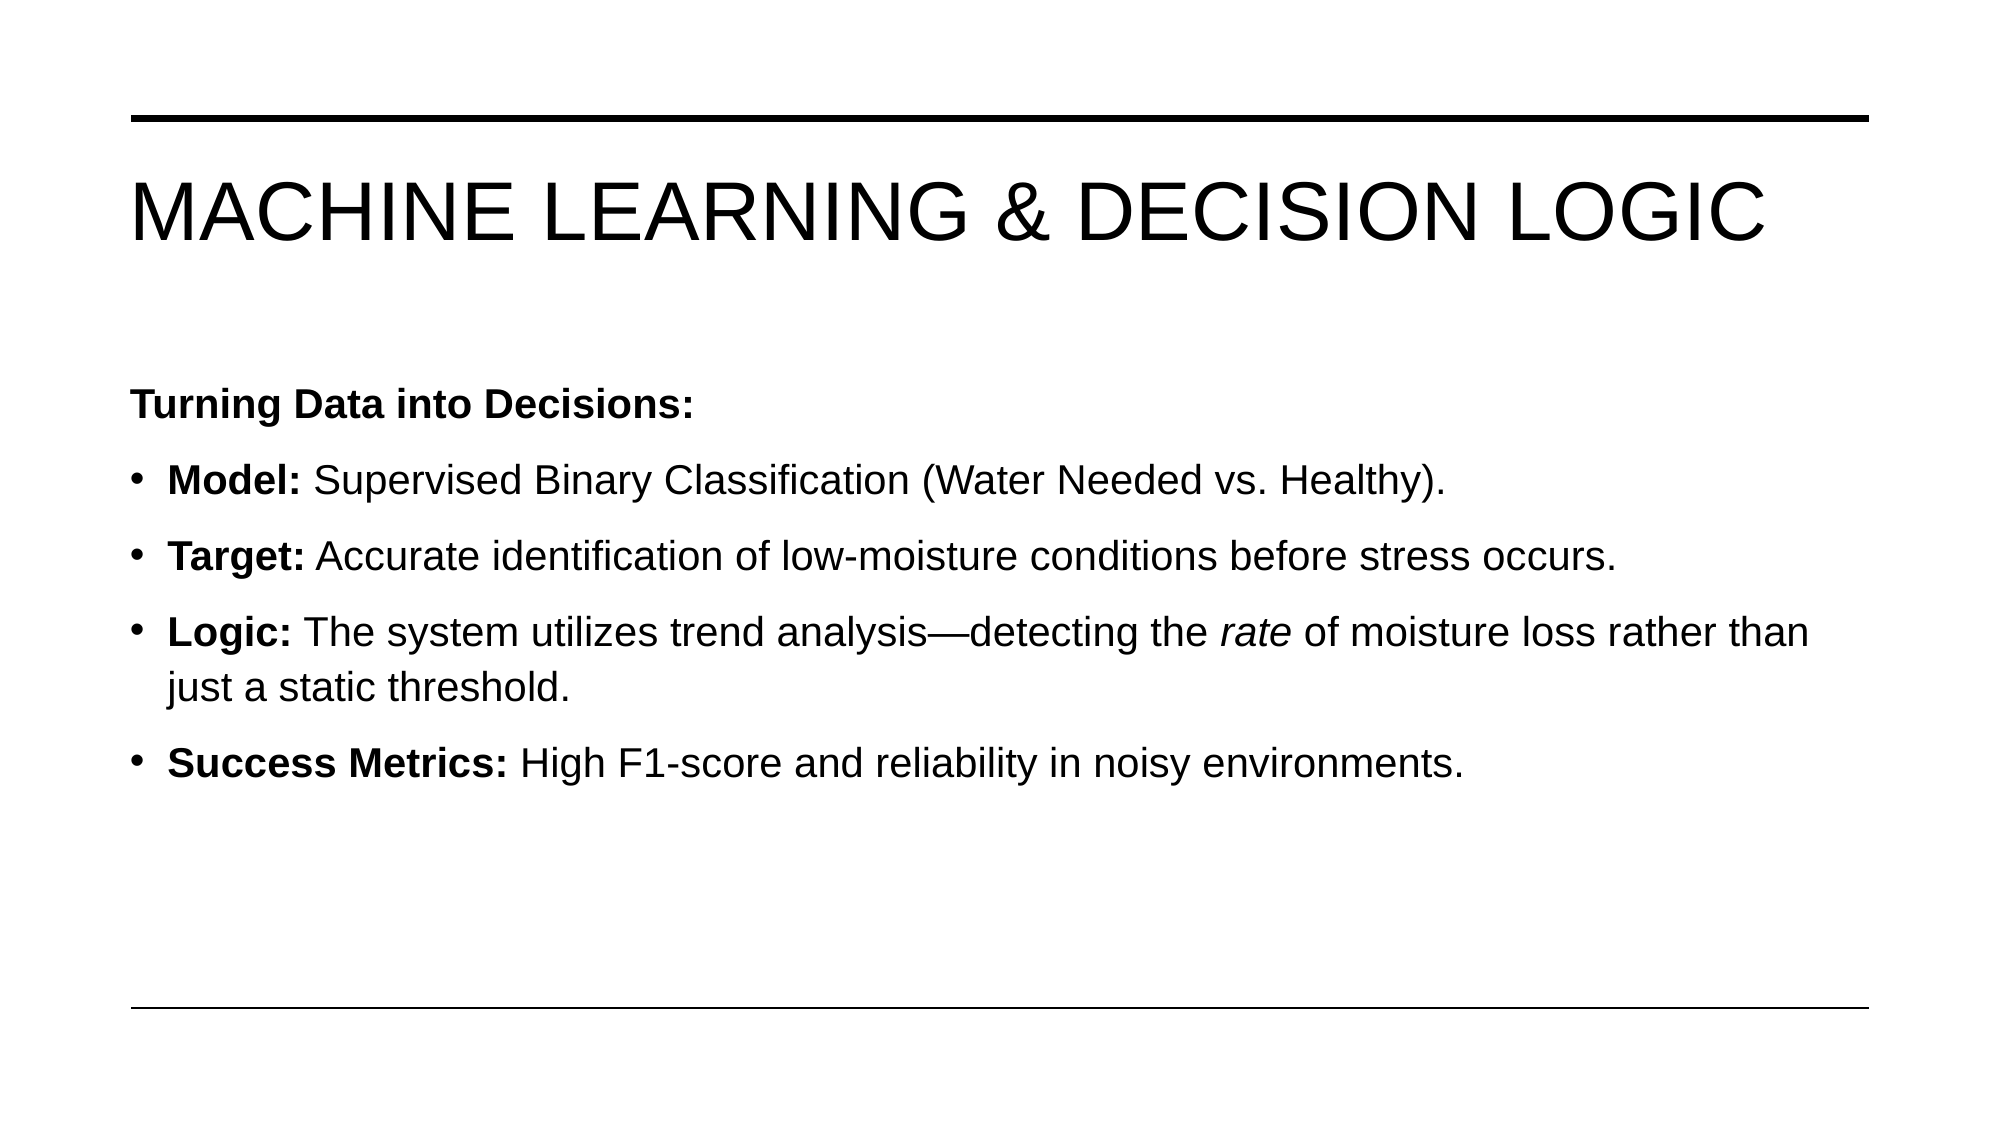

# MachIne LearnIng & DecIsIon LogIc
Turning Data into Decisions:
Model: Supervised Binary Classification (Water Needed vs. Healthy).
Target: Accurate identification of low-moisture conditions before stress occurs.
Logic: The system utilizes trend analysis—detecting the rate of moisture loss rather than just a static threshold.
Success Metrics: High F1-score and reliability in noisy environments.